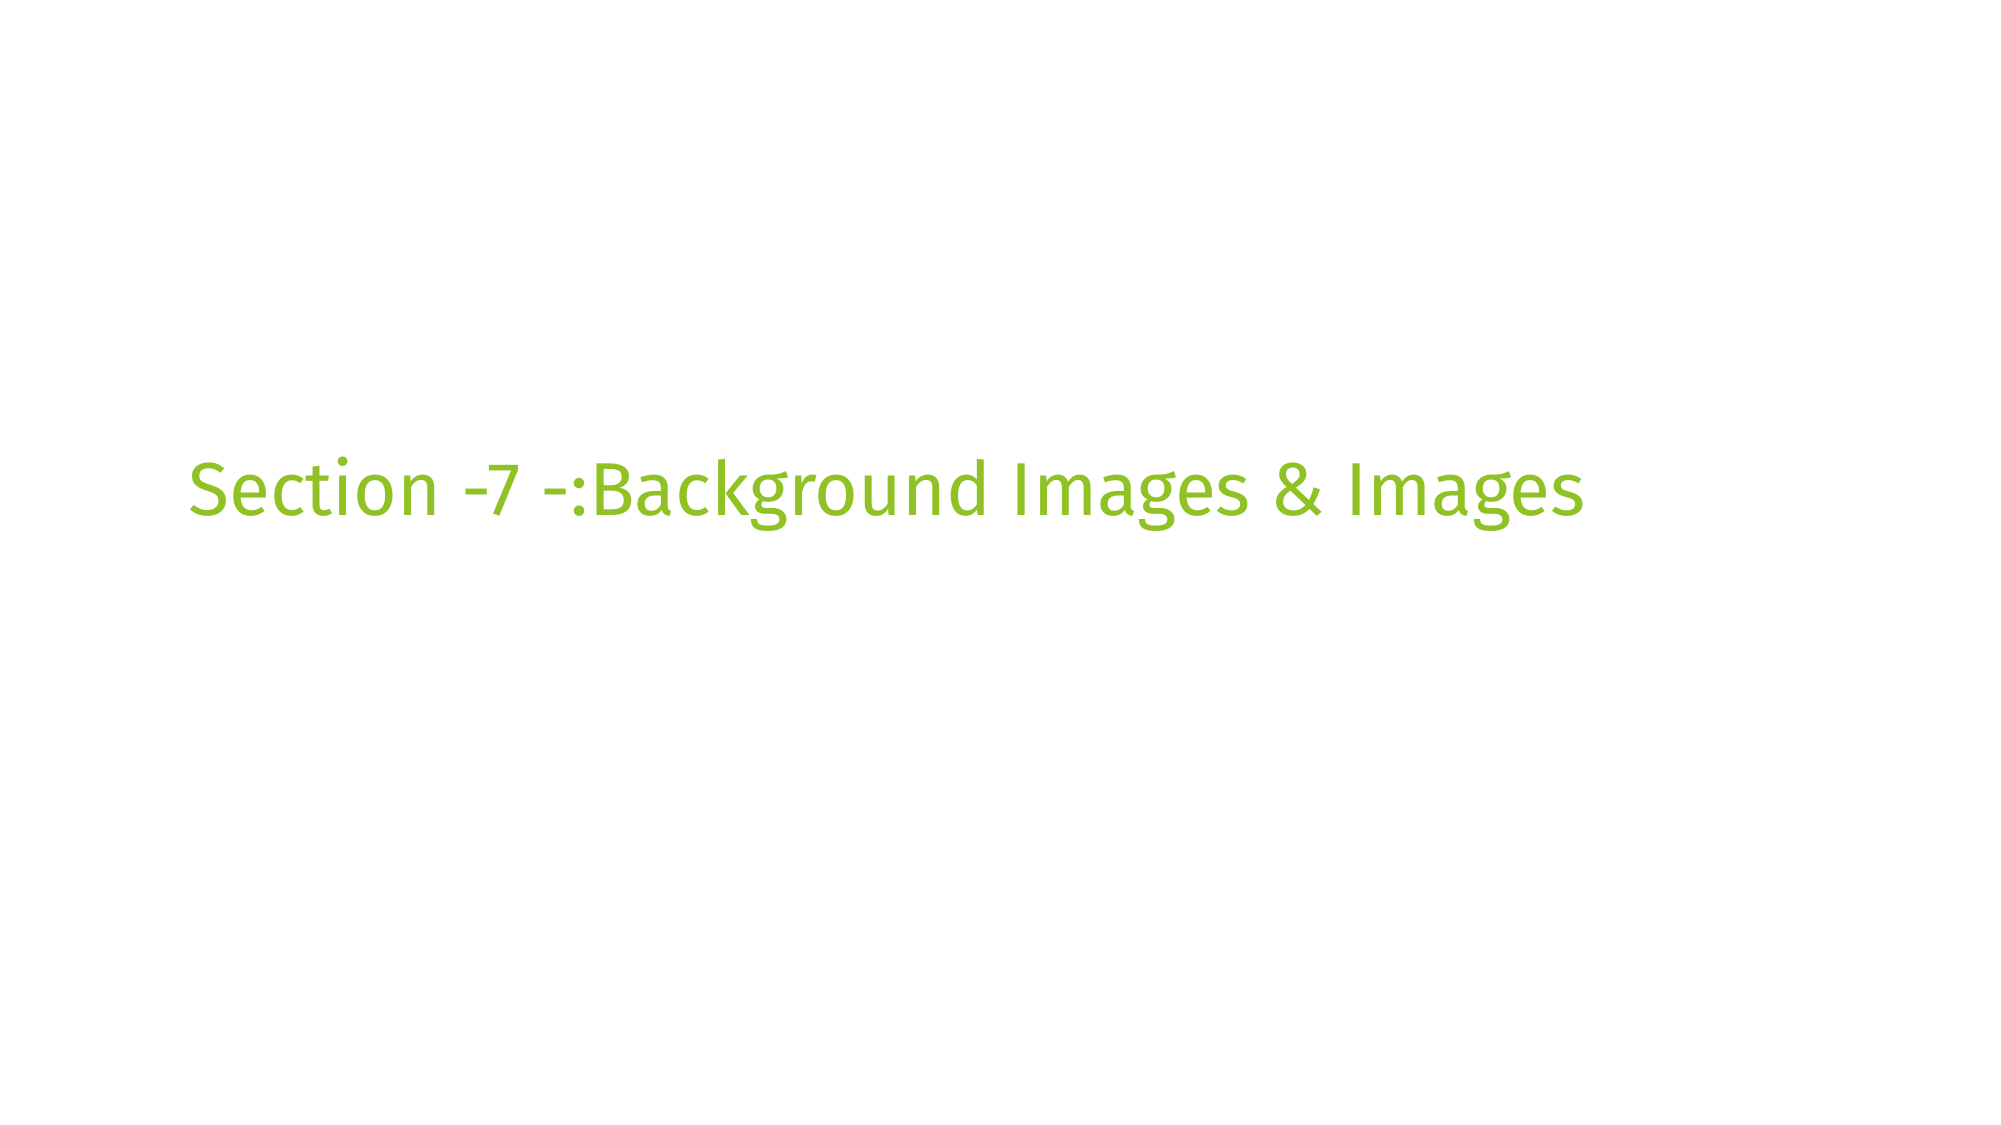

# Section -7 -:Background Images & Images